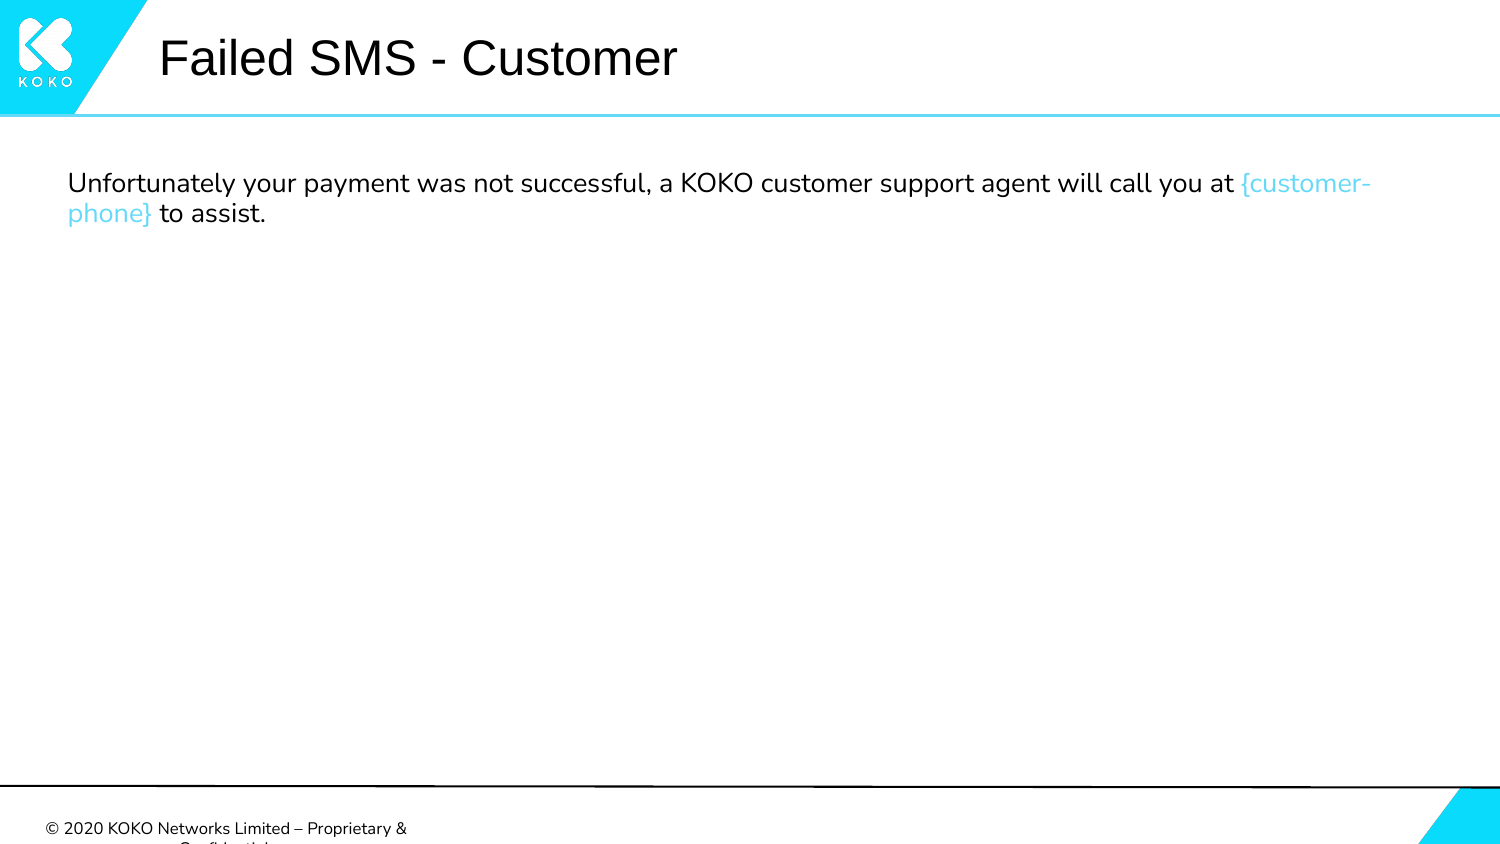

# Failed SMS - Customer
Unfortunately your payment was not successful, a KOKO customer support agent will call you at {customer-phone} to assist.